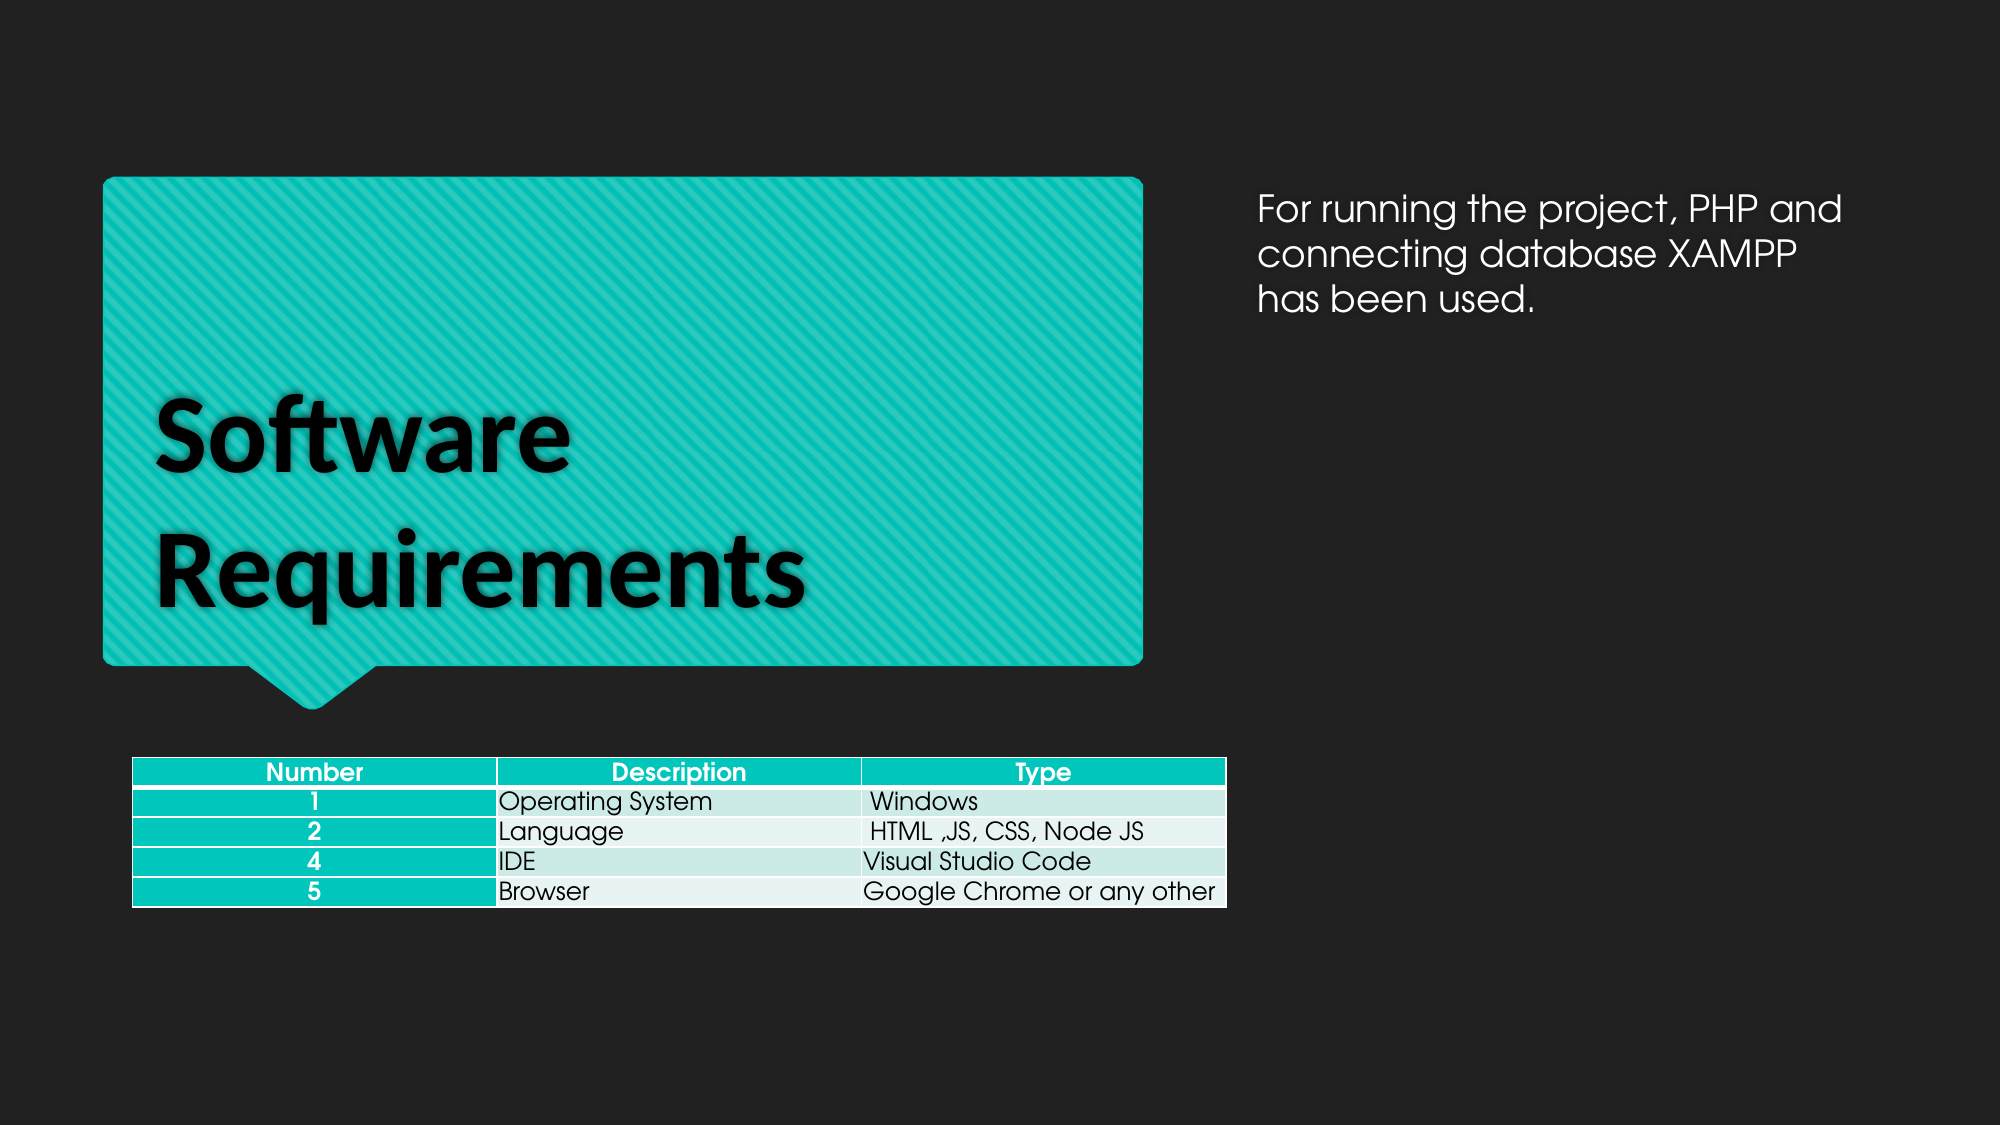

For running the project, PHP and connecting database XAMPP has been used.
# Software Requirements
| Number | Description | Type |
| --- | --- | --- |
| 1 | Operating System | Windows |
| 2 | Language | HTML ,JS, CSS, Node JS |
| 4 | IDE | Visual Studio Code |
| 5 | Browser | Google Chrome or any other |